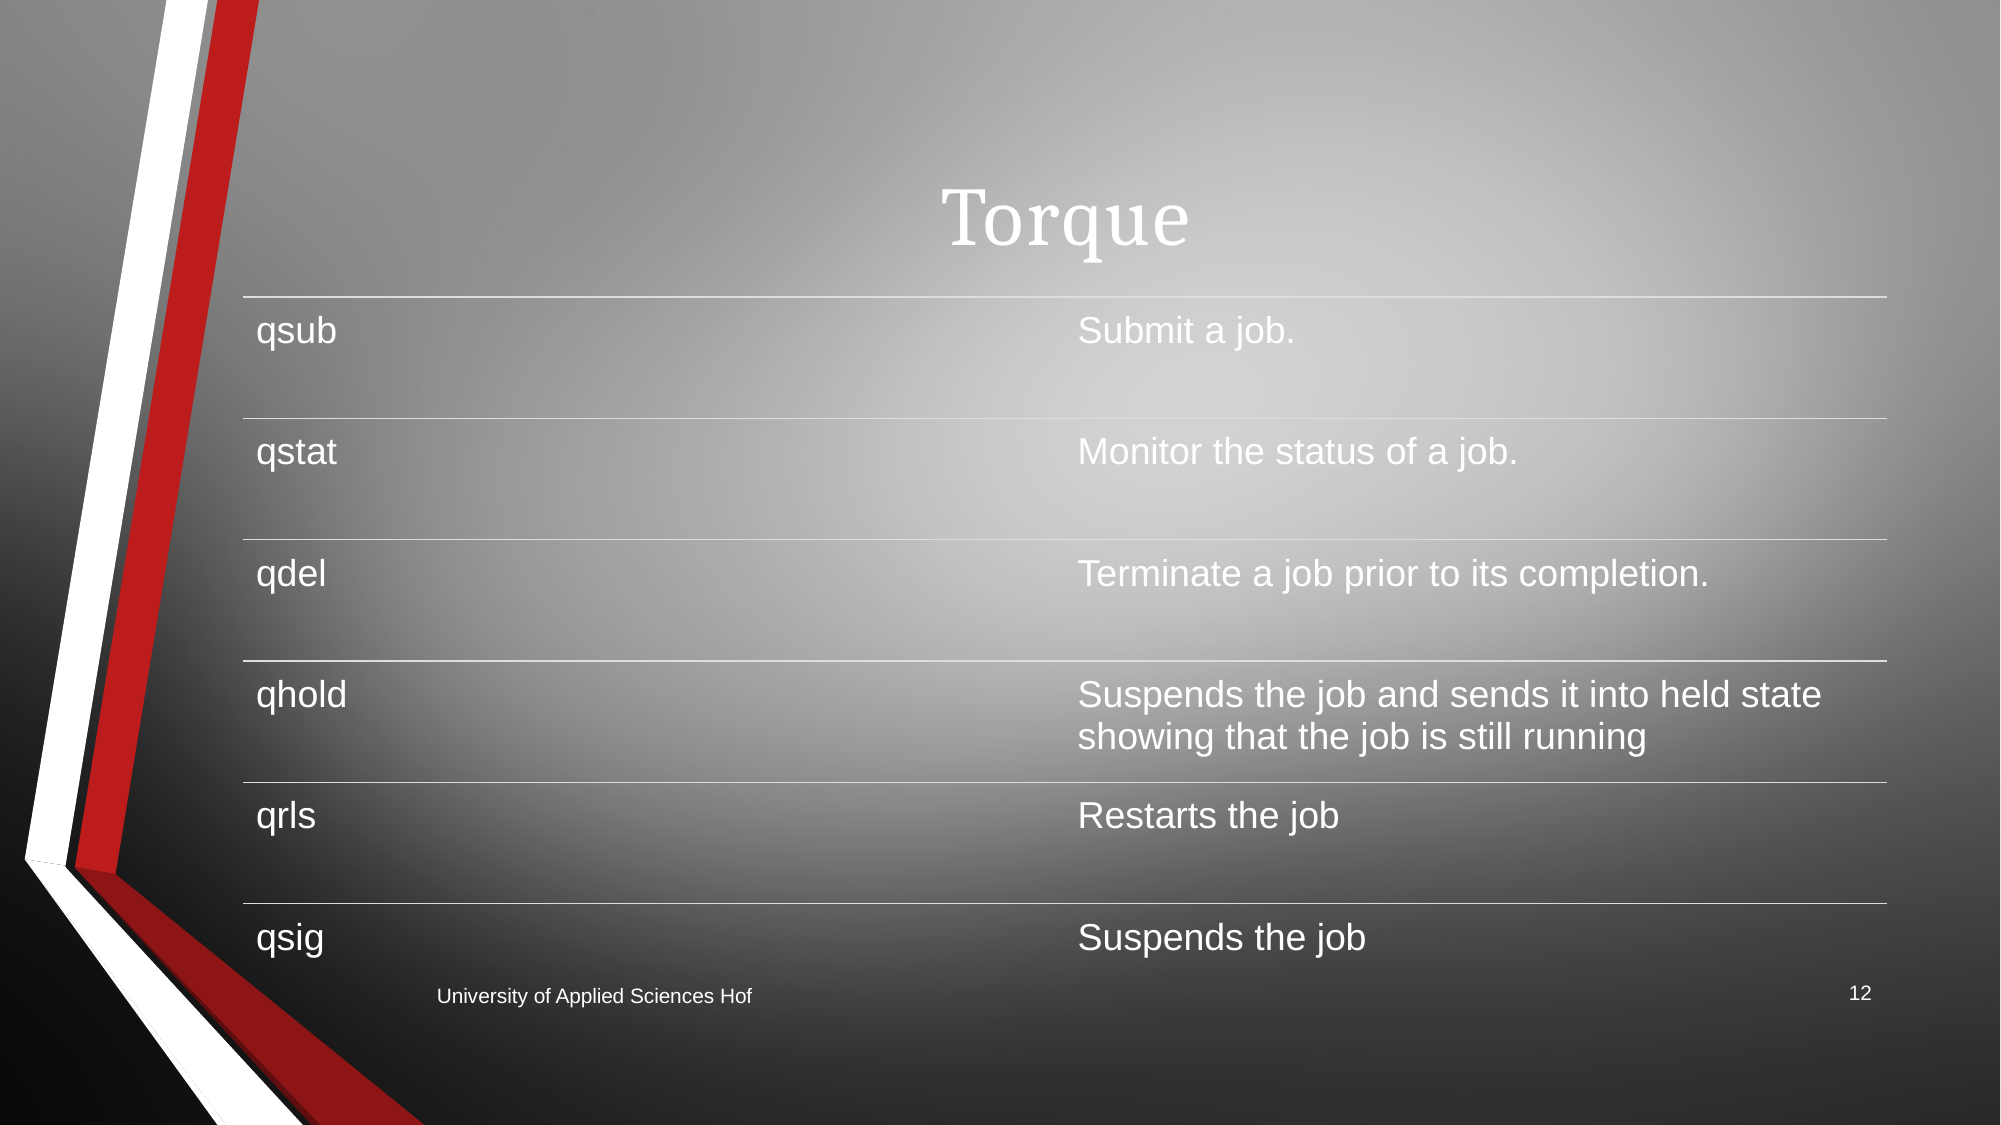

# Torque
| qsub | Submit a job. |
| --- | --- |
| qstat | Monitor the status of a job. |
| qdel | Terminate a job prior to its completion. |
| qhold | Suspends the job and sends it into held state showing that the job is still running |
| qrls | Restarts the job |
| qsig | Suspends the job |
12
University of Applied Sciences Hof